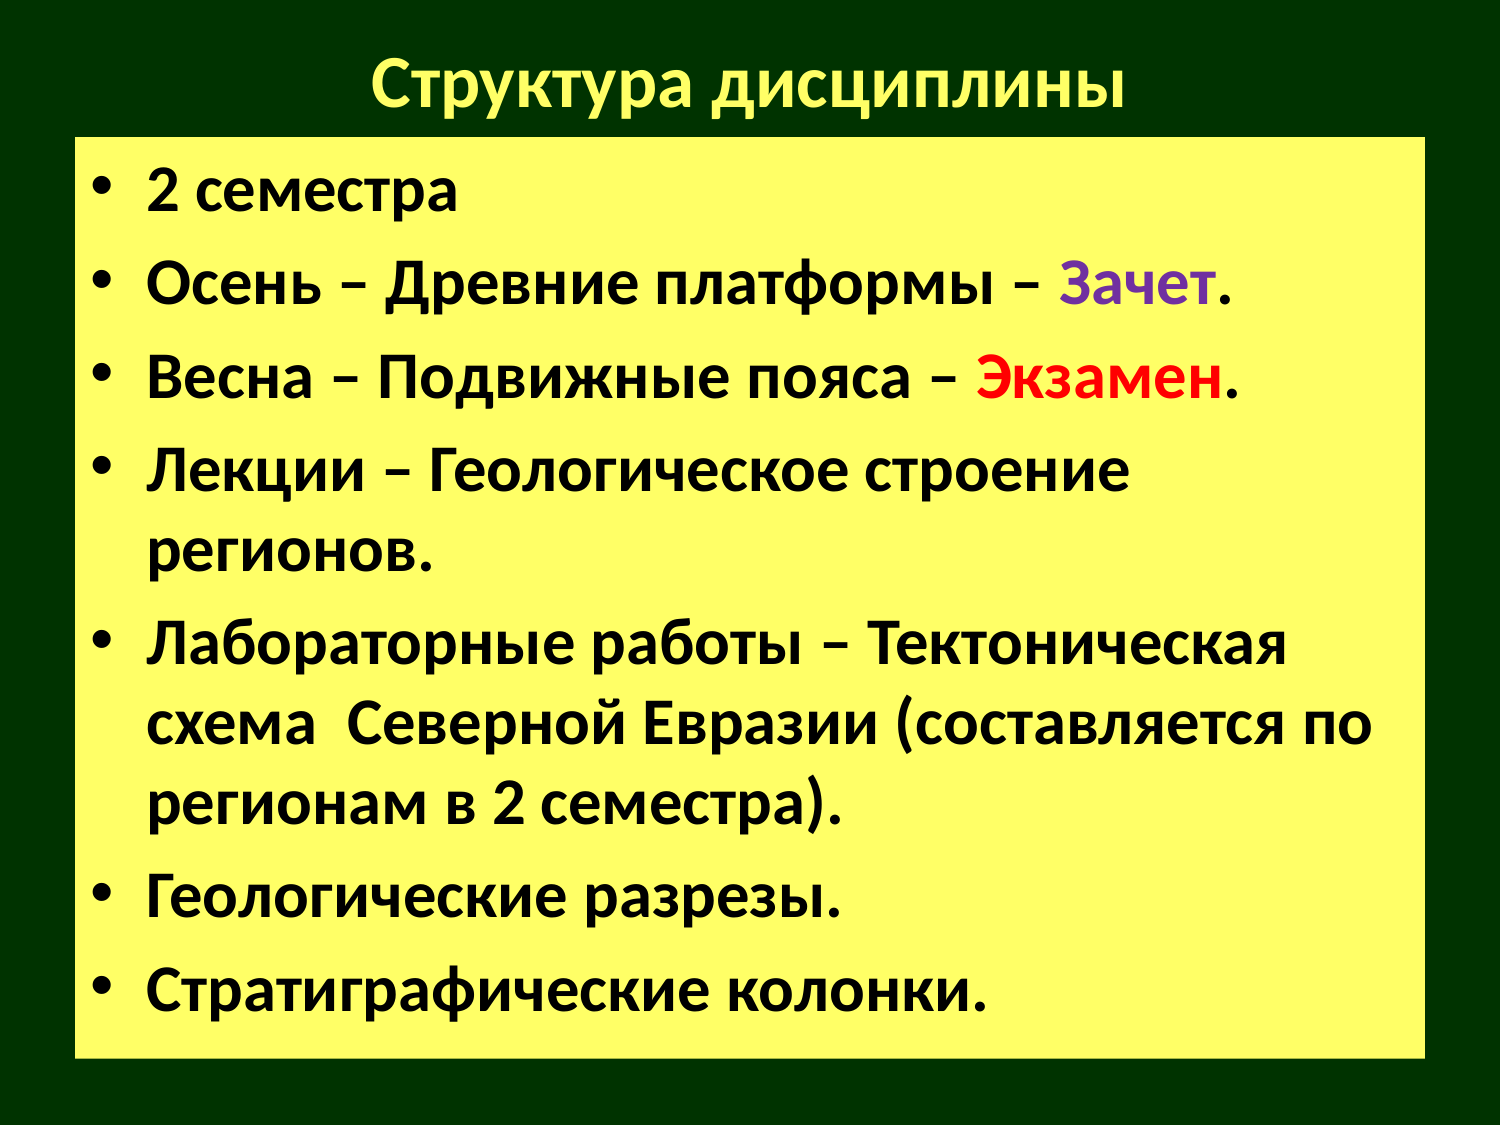

# Структура дисциплины
2 семестра
Осень – Древние платформы – Зачет.
Весна – Подвижные пояса – Экзамен.
Лекции – Геологическое строение регионов.
Лабораторные работы – Тектоническая схема  Северной Евразии (составляется по регионам в 2 семестра).
Геологические разрезы.
Стратиграфические колонки.